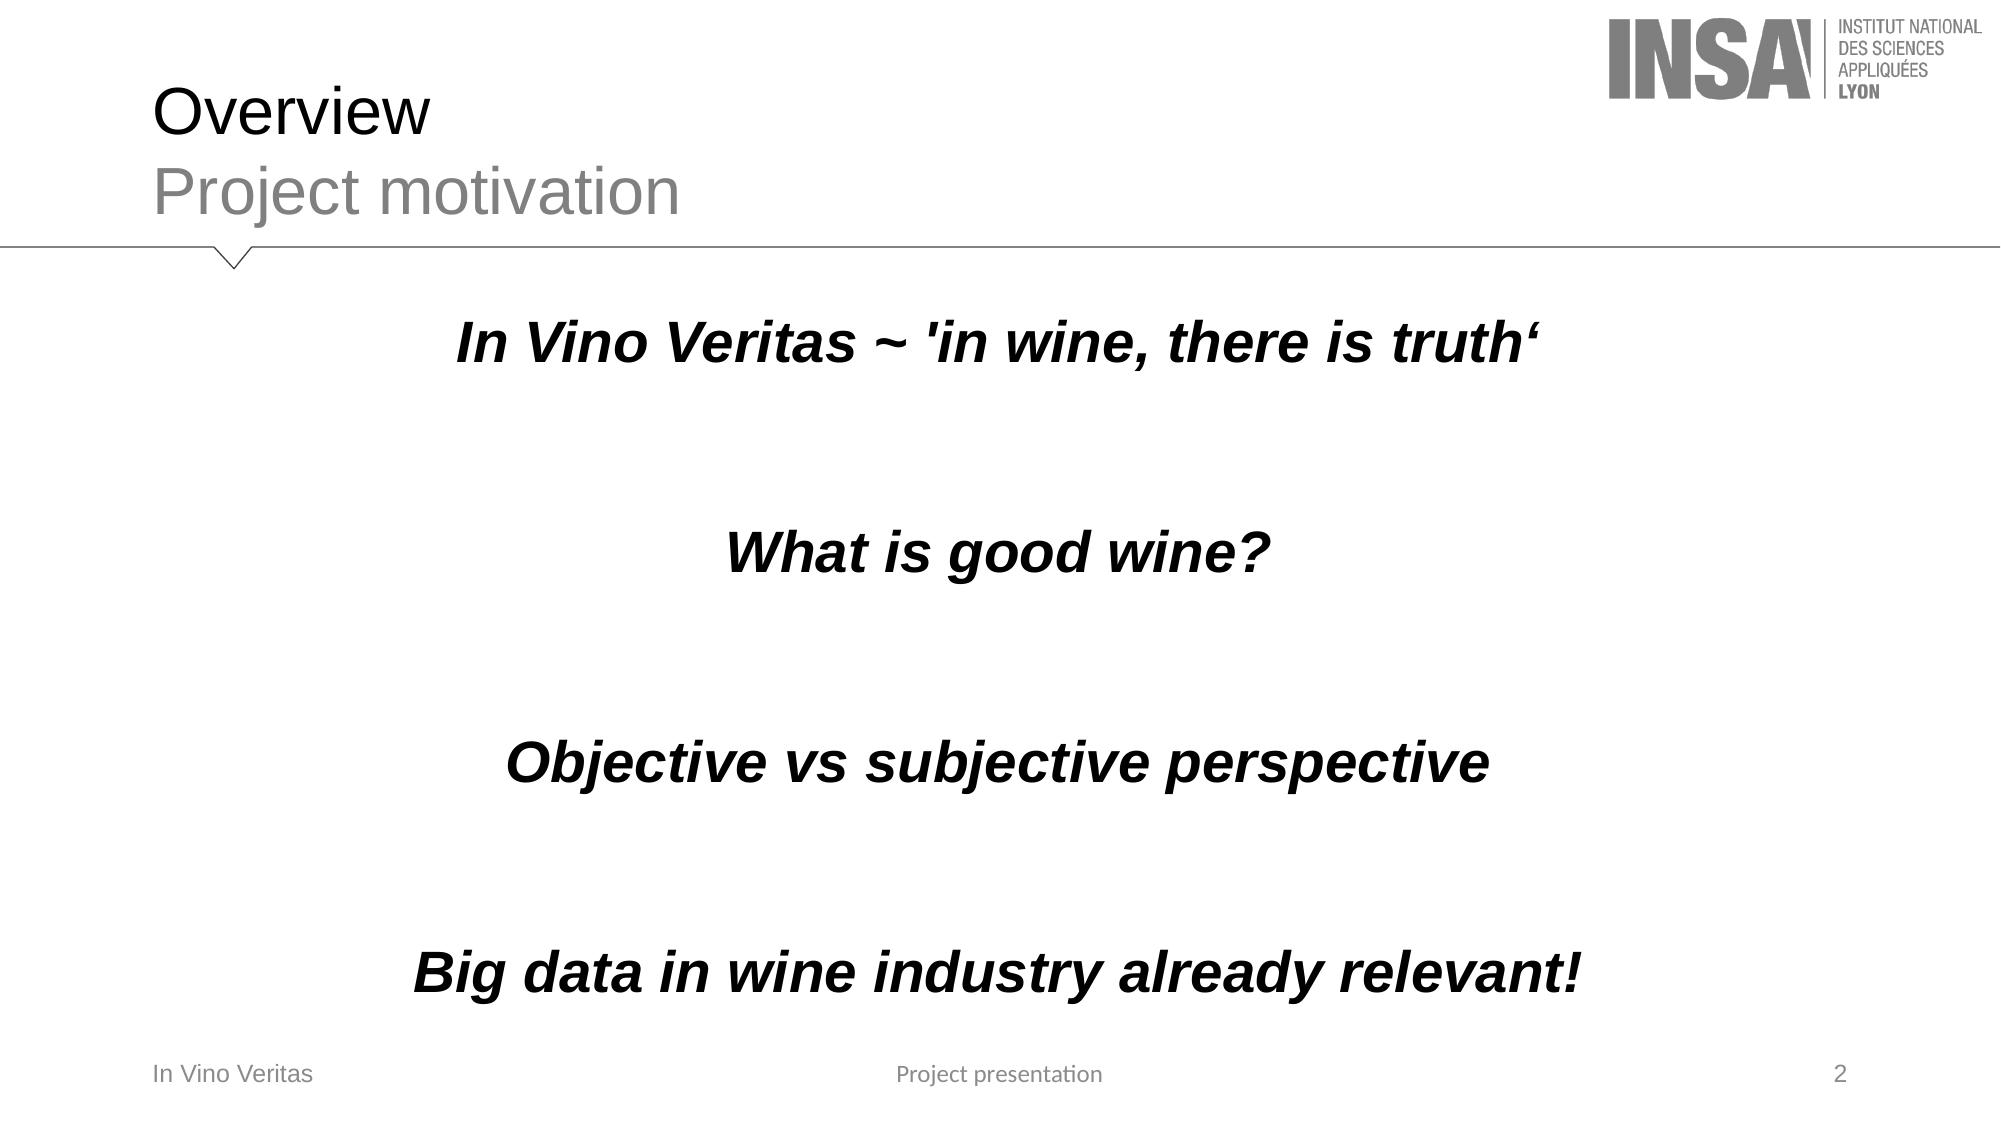

# Overview Project motivation
In Vino Veritas ~ 'in wine, there is truth‘

What is good wine?

Objective vs subjective perspective

Big data in wine industry already relevant!
In Vino Veritas
Project presentation
2